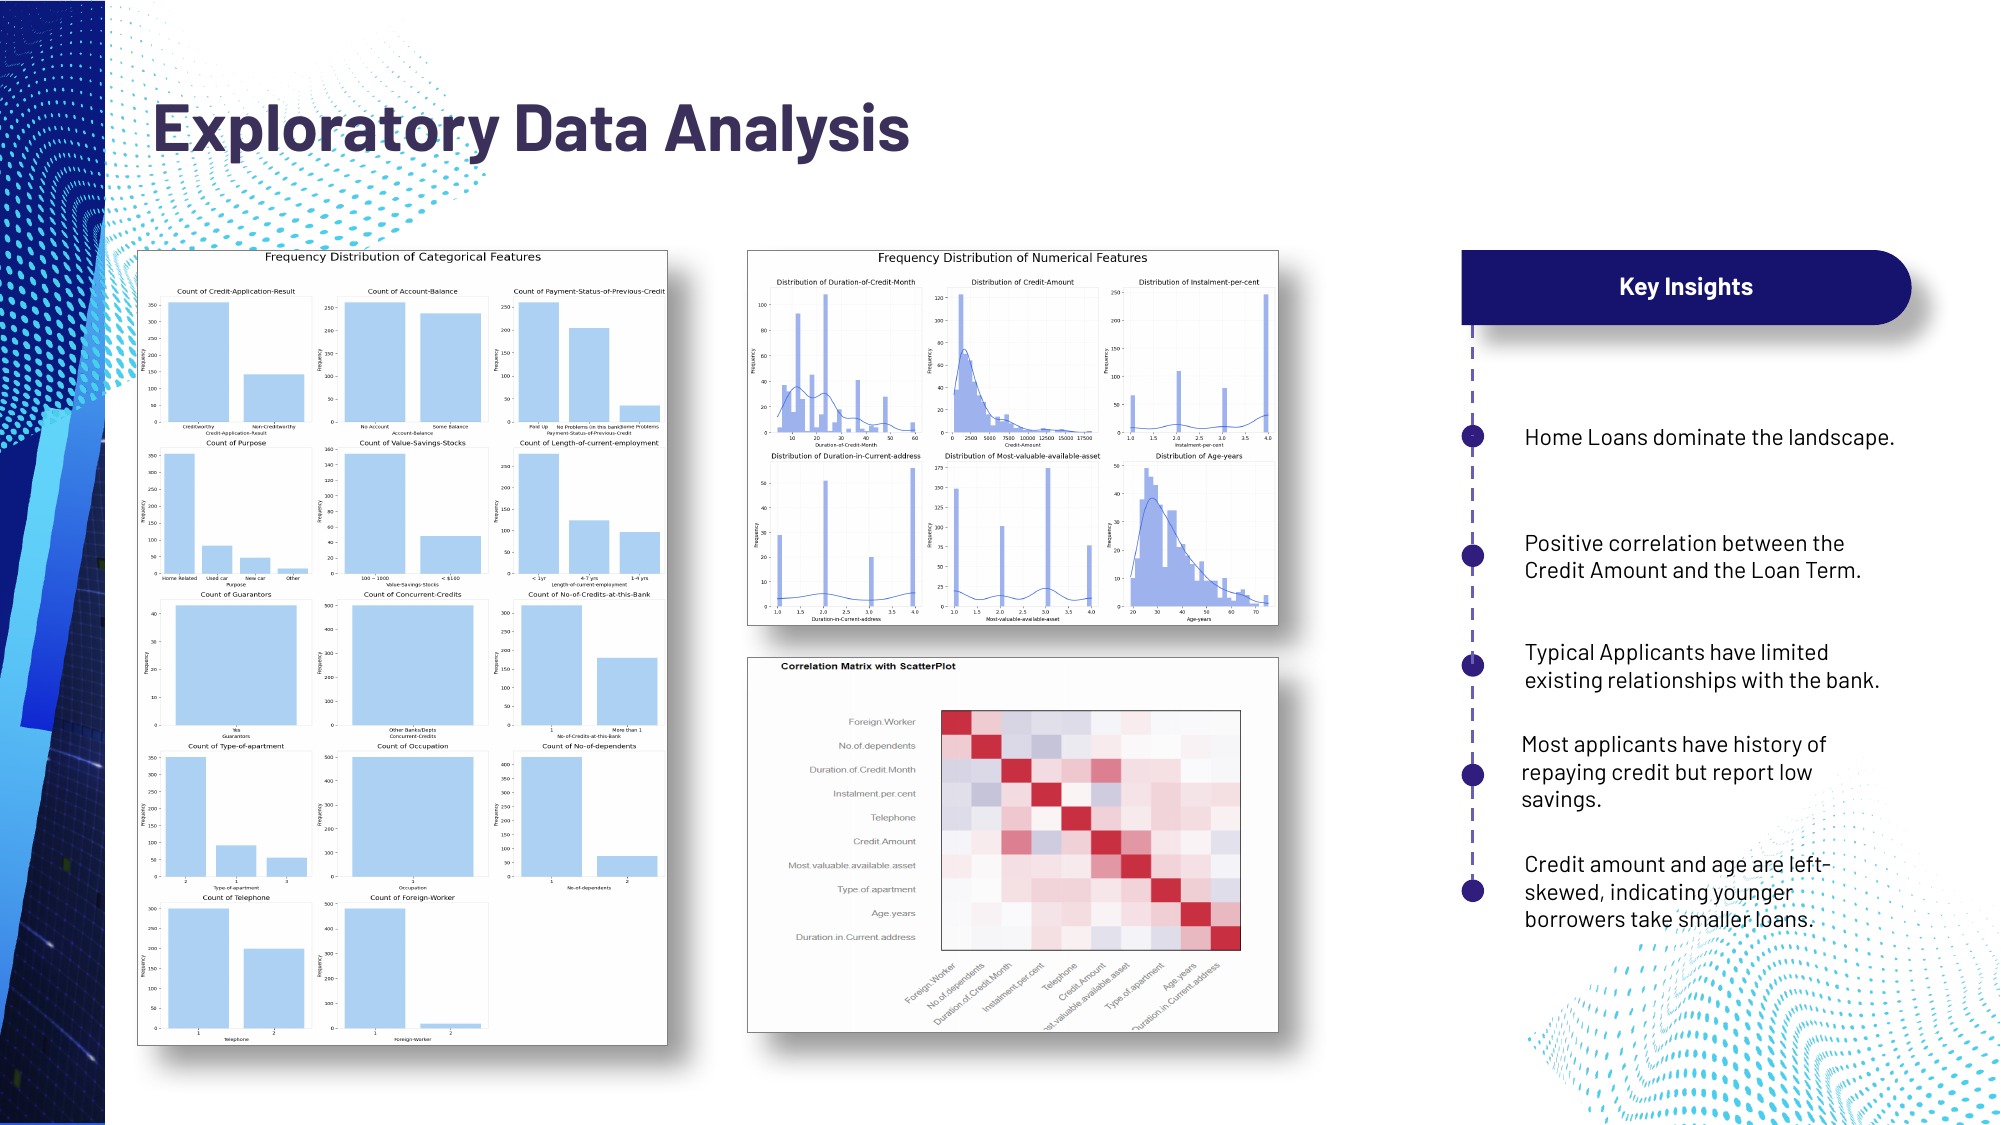

# Exploratory Data Analysis

Key Insights
Home Loans dominate the landscape.

Positive correlation between the Credit Amount and the Loan Term.

Typical Applicants have limited existing relationships with the bank.

Most applicants have history of repaying credit but report low savings.

Credit amount and age are left-skewed, indicating younger borrowers take smaller loans.